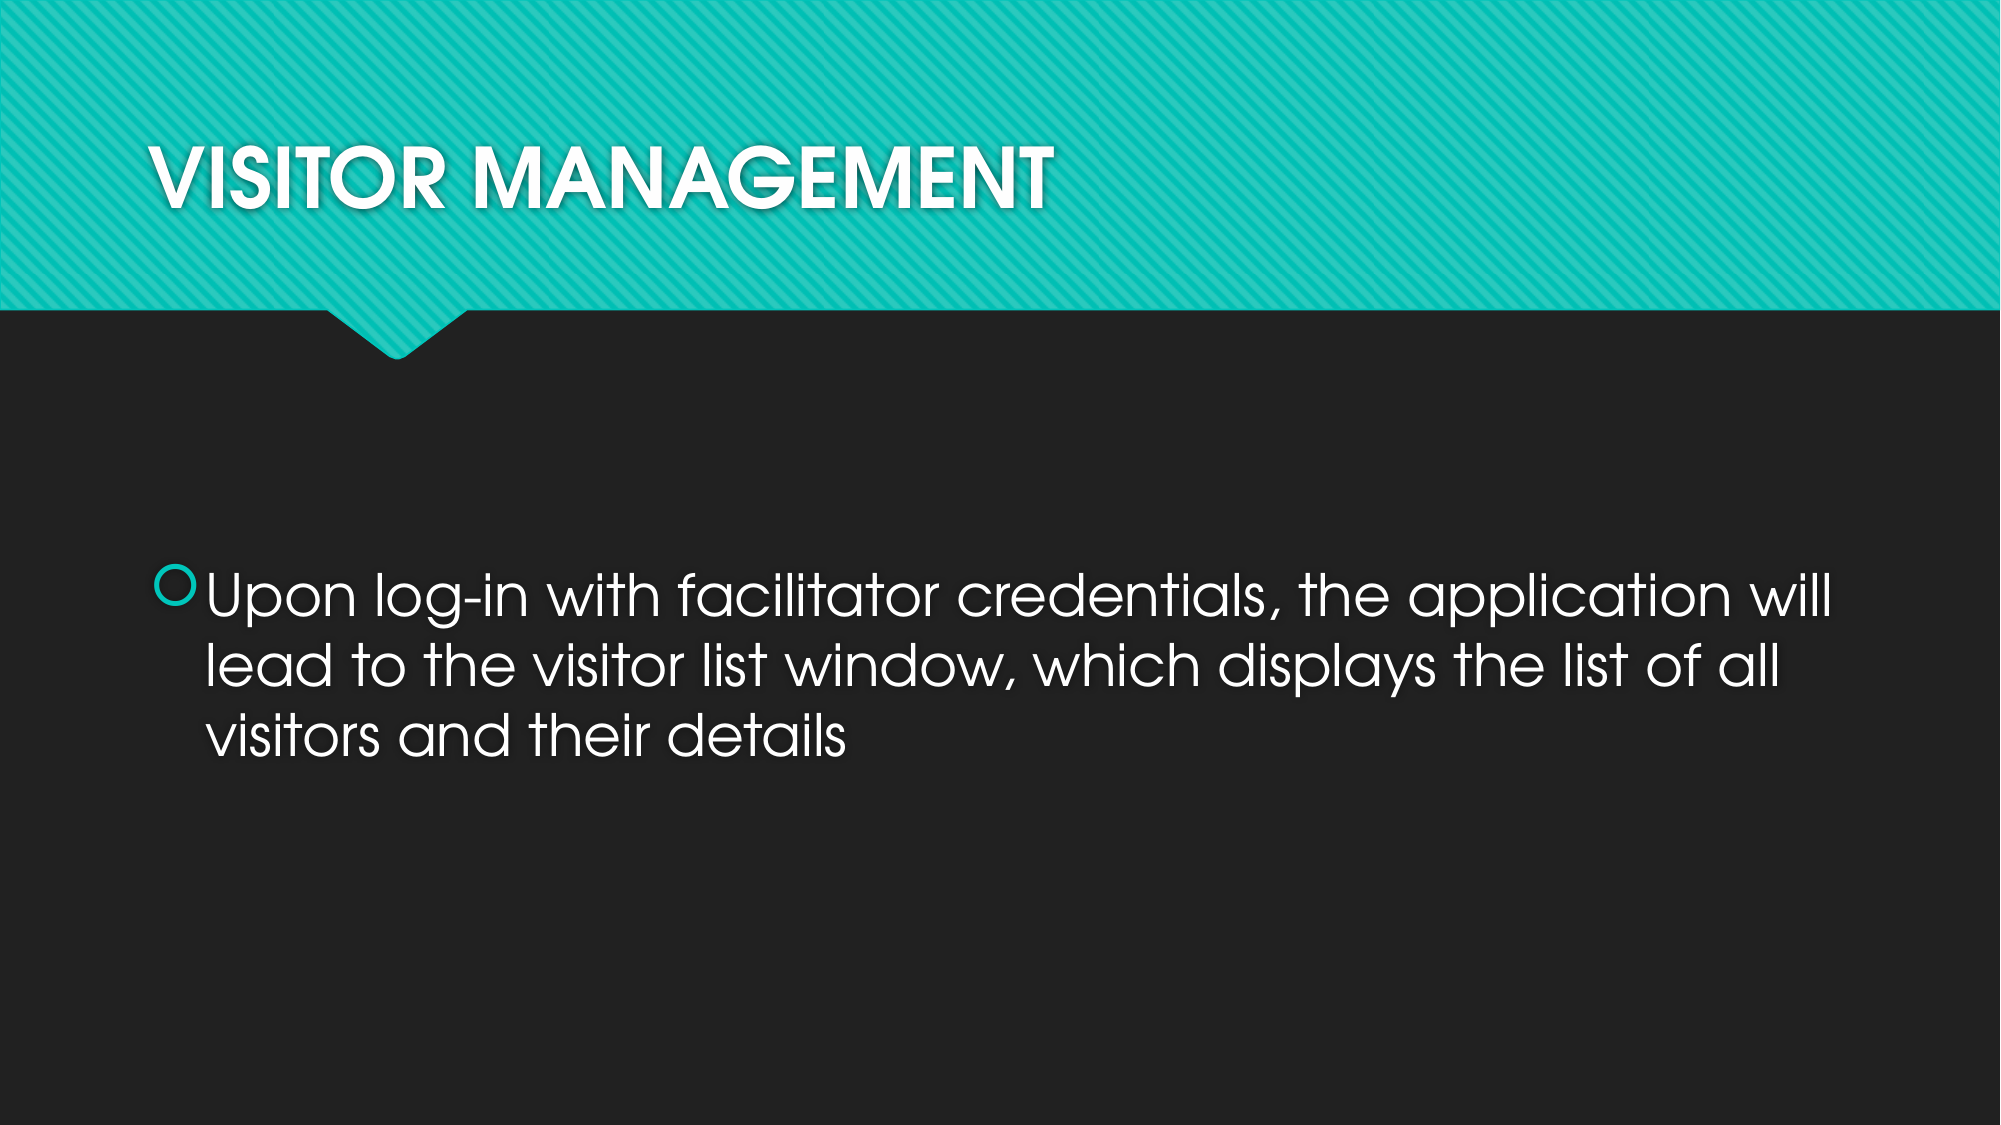

# VISITOR MANAGEMENT
Upon log-in with facilitator credentials, the application will lead to the visitor list window, which displays the list of all visitors and their details